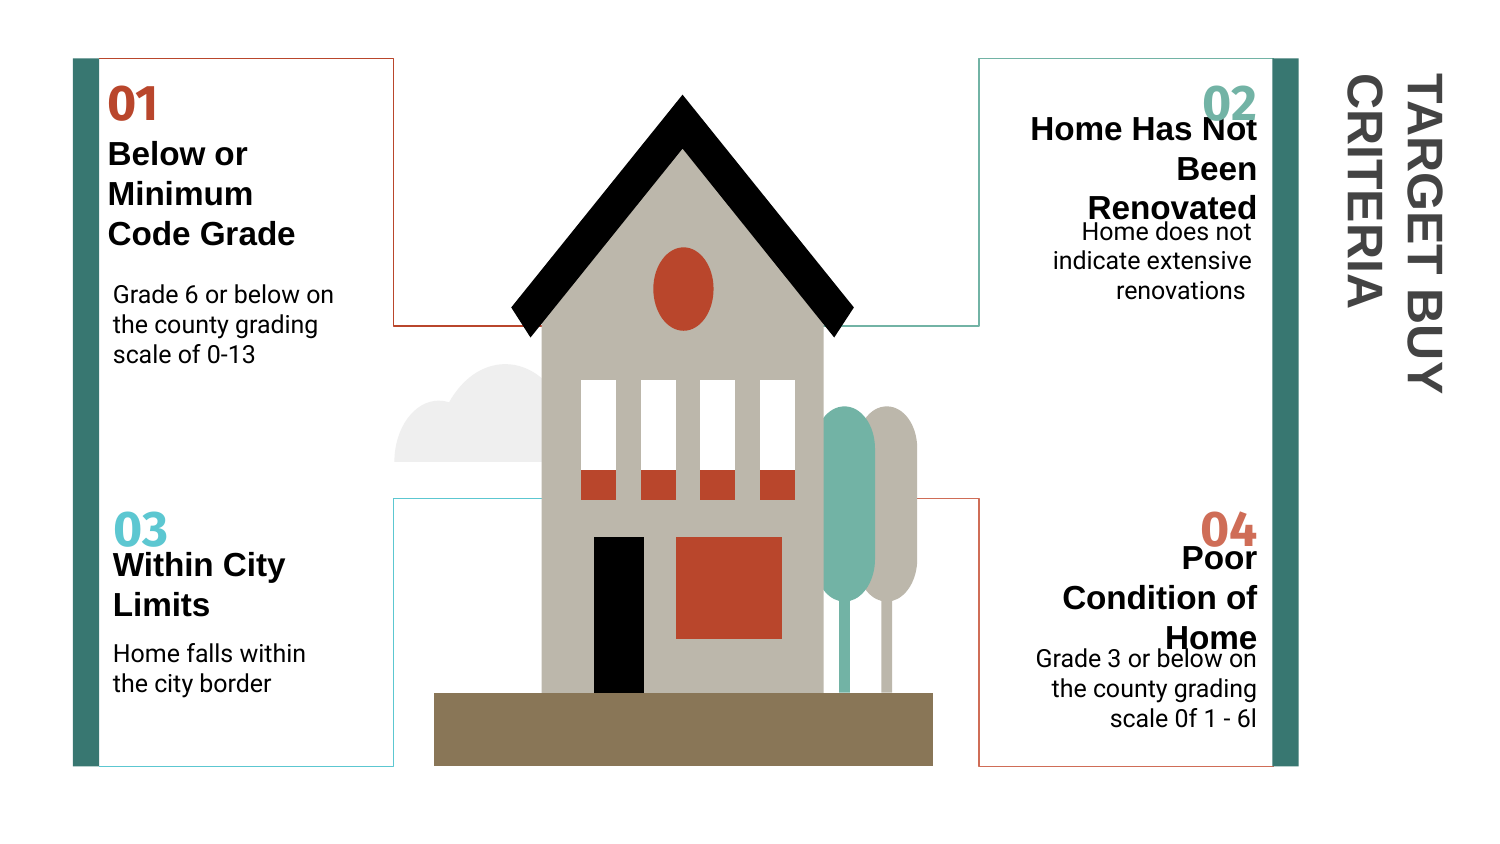

01
02

Home Has Not Been Renovated
Below or Minimum Code Grade
Home does not indicate extensive renovations

# TARGET BUY CRITERIA
Grade 6 or below on the county grading scale of 0-13

03
04

Poor Condition of Home
Within City Limits
Home falls within the city border
Grade 3 or below on the county grading scale 0f 1 - 6l